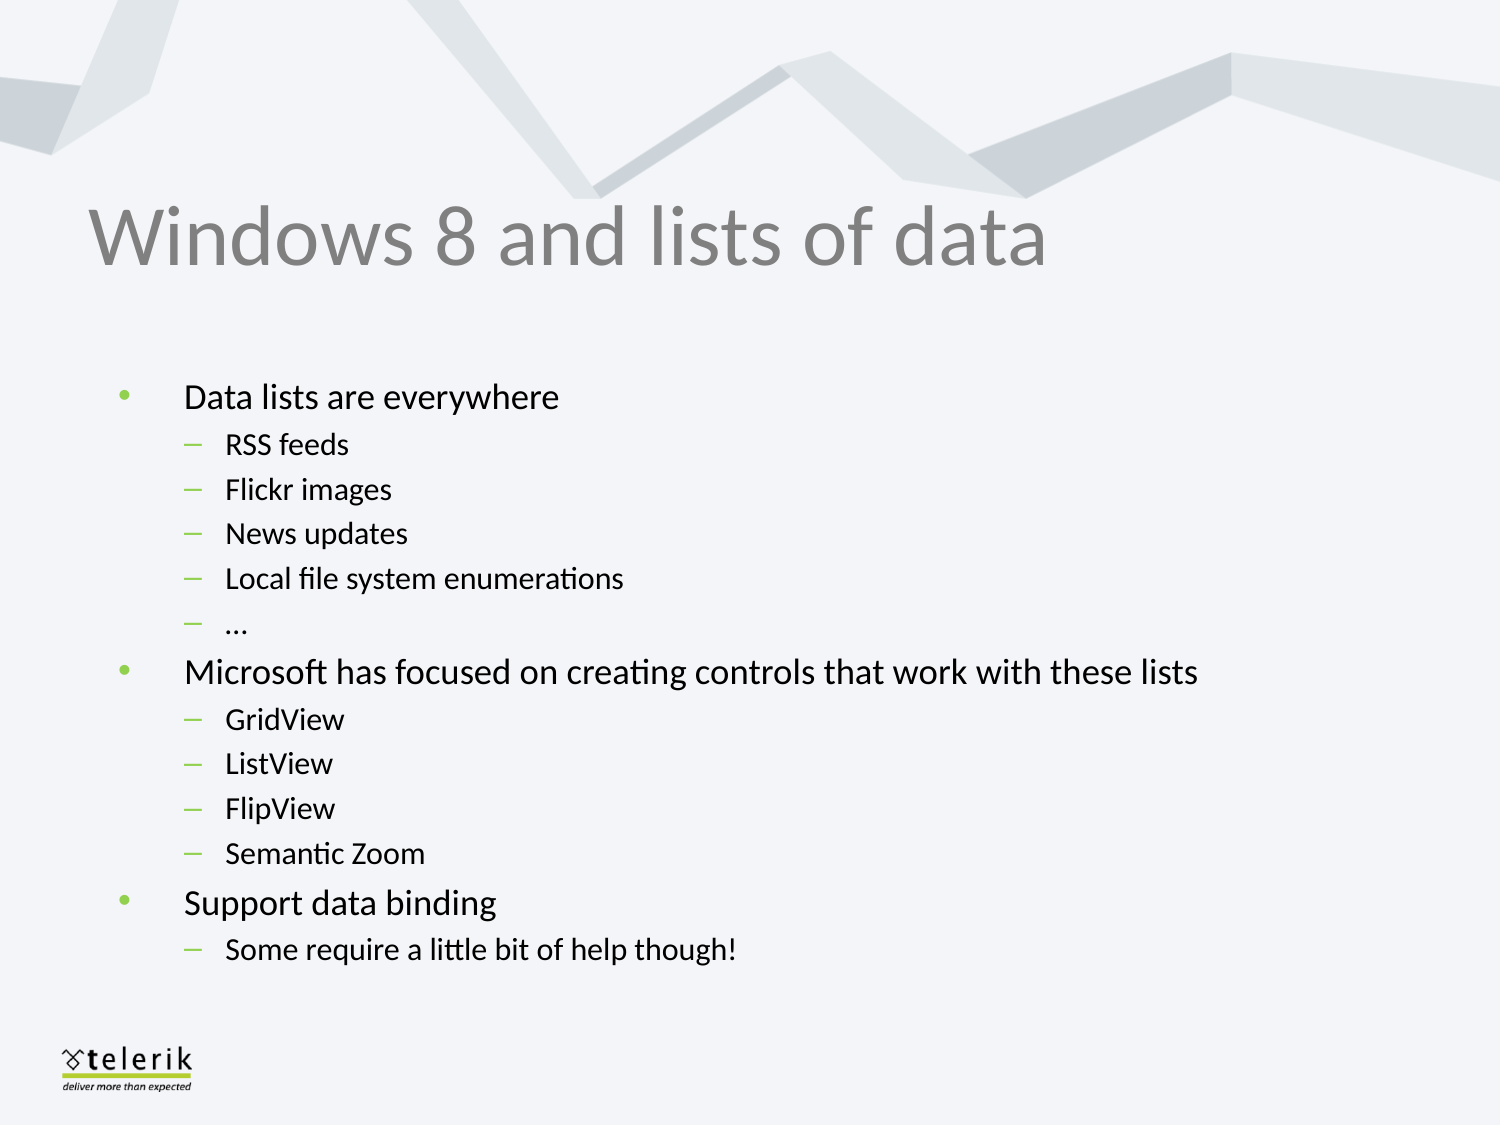

# Windows 8 and lists of data
Data lists are everywhere
RSS feeds
Flickr images
News updates
Local file system enumerations
…
Microsoft has focused on creating controls that work with these lists
GridView
ListView
FlipView
Semantic Zoom
Support data binding
Some require a little bit of help though!